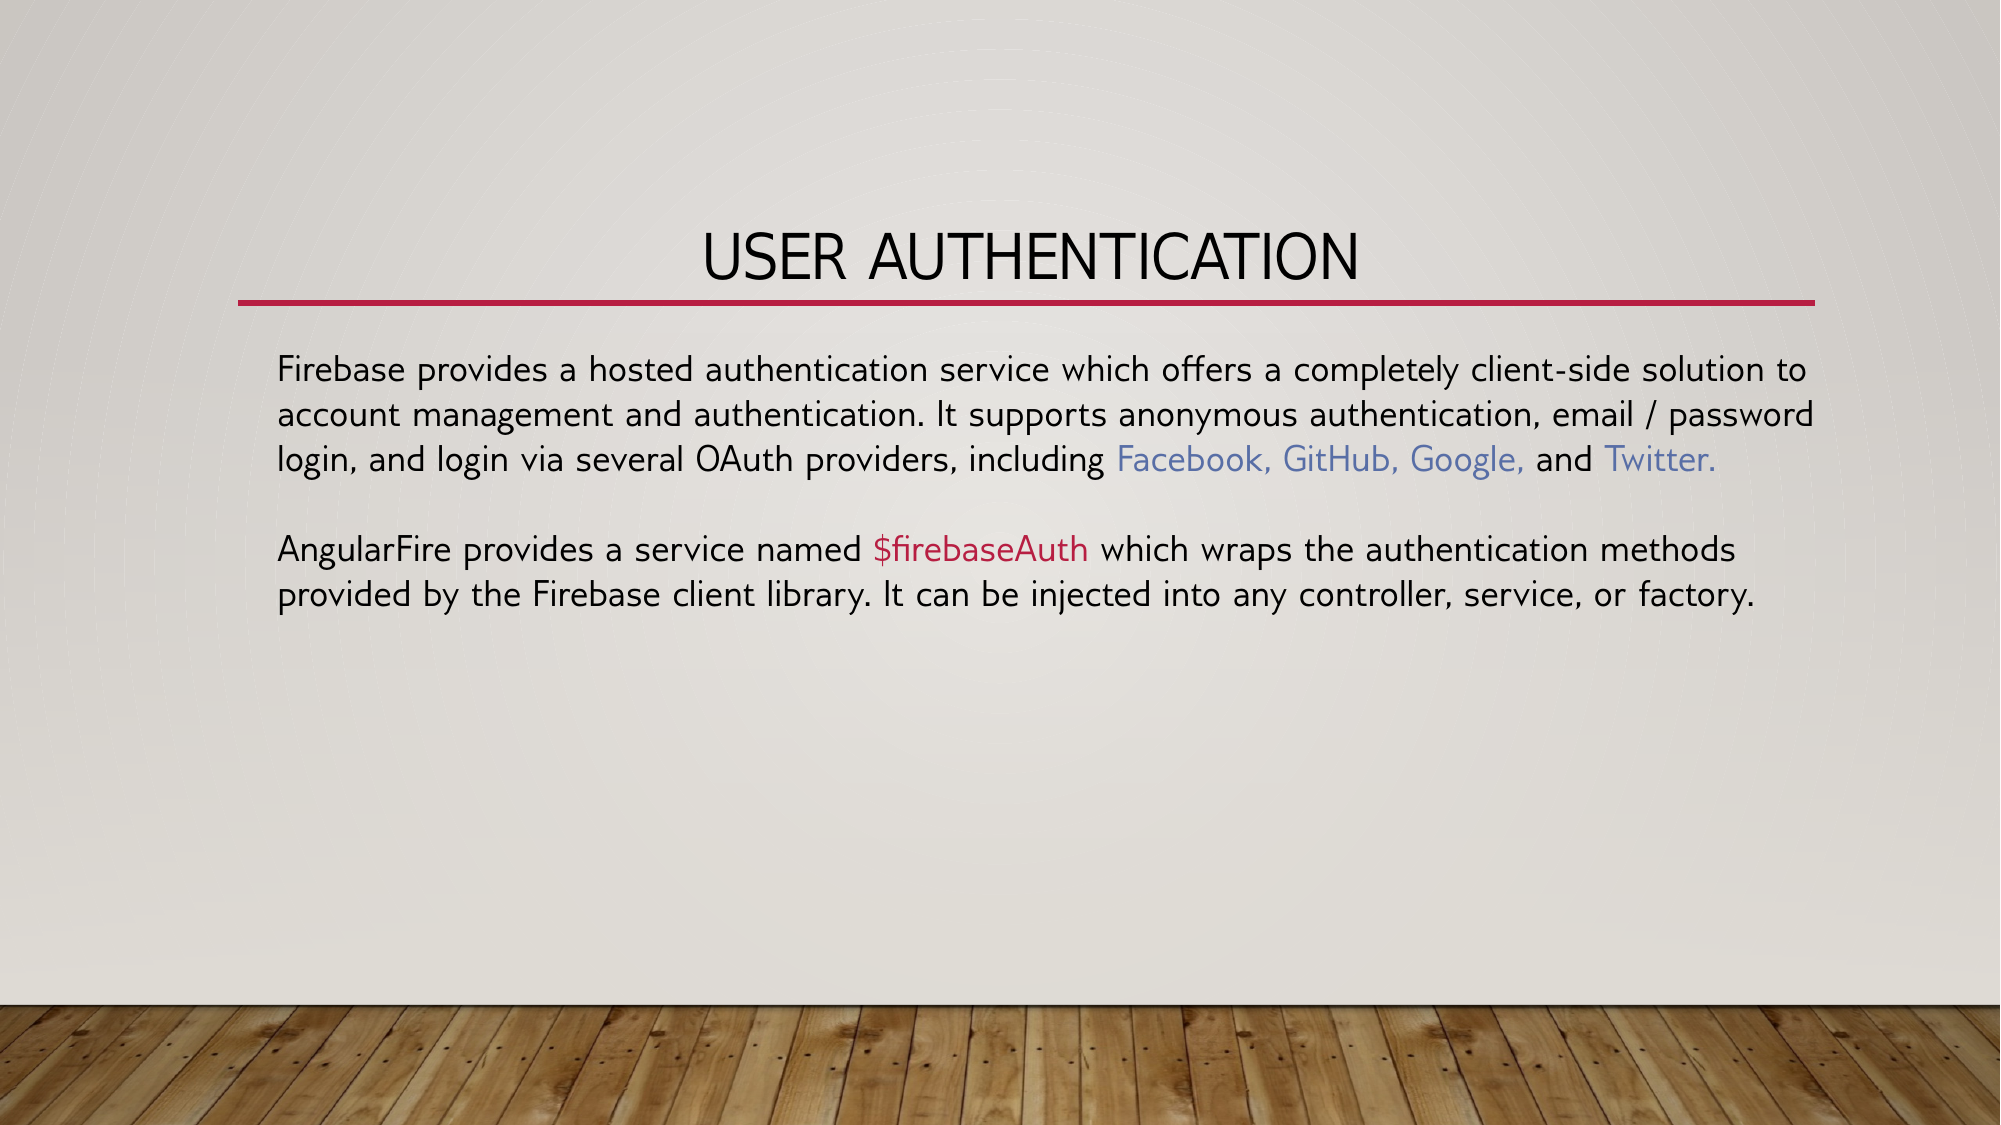

# User Authentication
Firebase provides a hosted authentication service which offers a completely client-side solution to account management and authentication. It supports anonymous authentication, email / password login, and login via several OAuth providers, including Facebook, GitHub, Google, and Twitter.

AngularFire provides a service named $firebaseAuth which wraps the authentication methods provided by the Firebase client library. It can be injected into any controller, service, or factory.